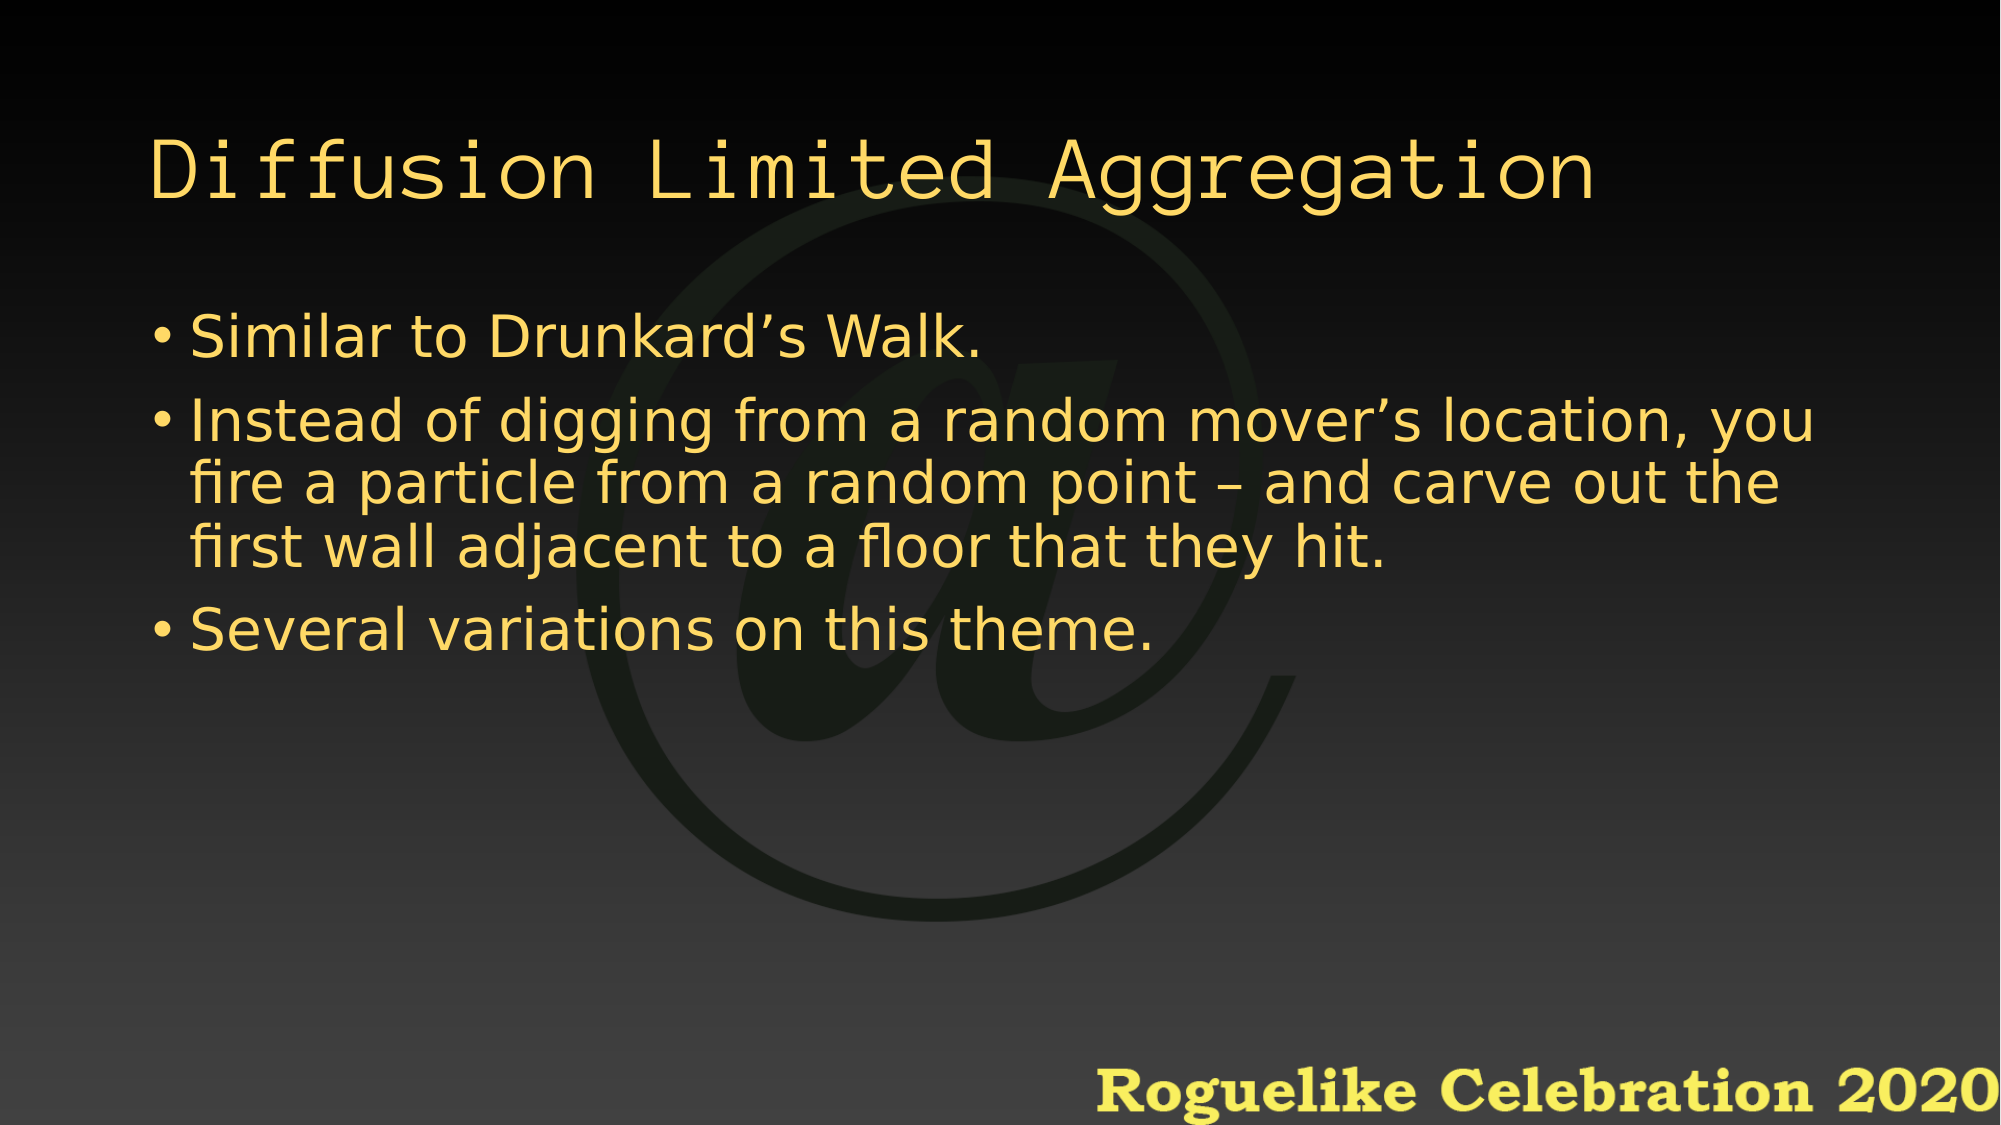

# Diffusion Limited Aggregation
Similar to Drunkard’s Walk.
Instead of digging from a random mover’s location, you fire a particle from a random point – and carve out the first wall adjacent to a floor that they hit.
Several variations on this theme.